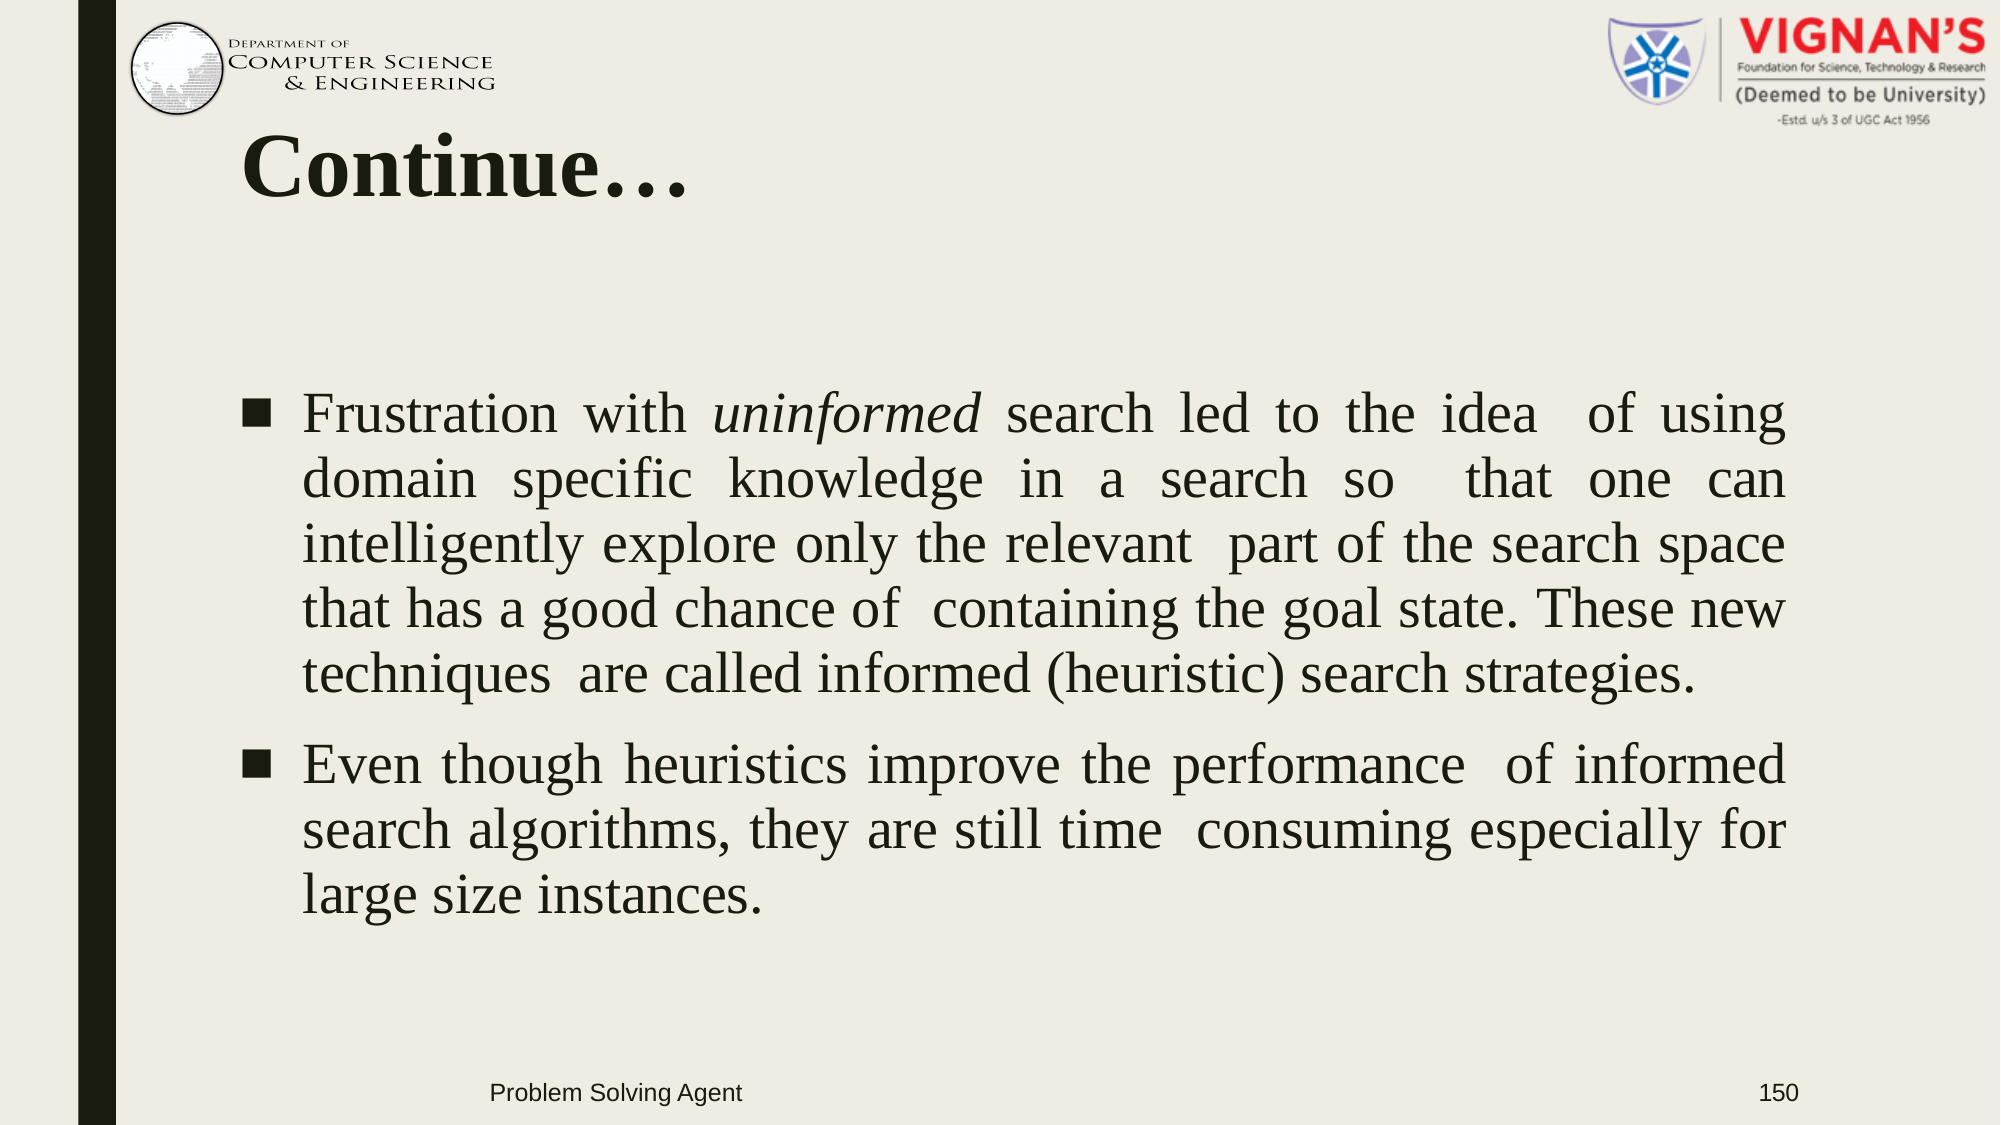

# Continue…
Frustration with uninformed search led to the idea  of using domain  specific  knowledge  in  a  search  so   that  one  can intelligently explore only the relevant  part of the search space that has a good chance of  containing the goal state. These new techniques are called informed (heuristic) search strategies.
Even though heuristics improve the performance  of informed search algorithms, they are still time  consuming especially for large size instances.
Problem Solving Agent
150